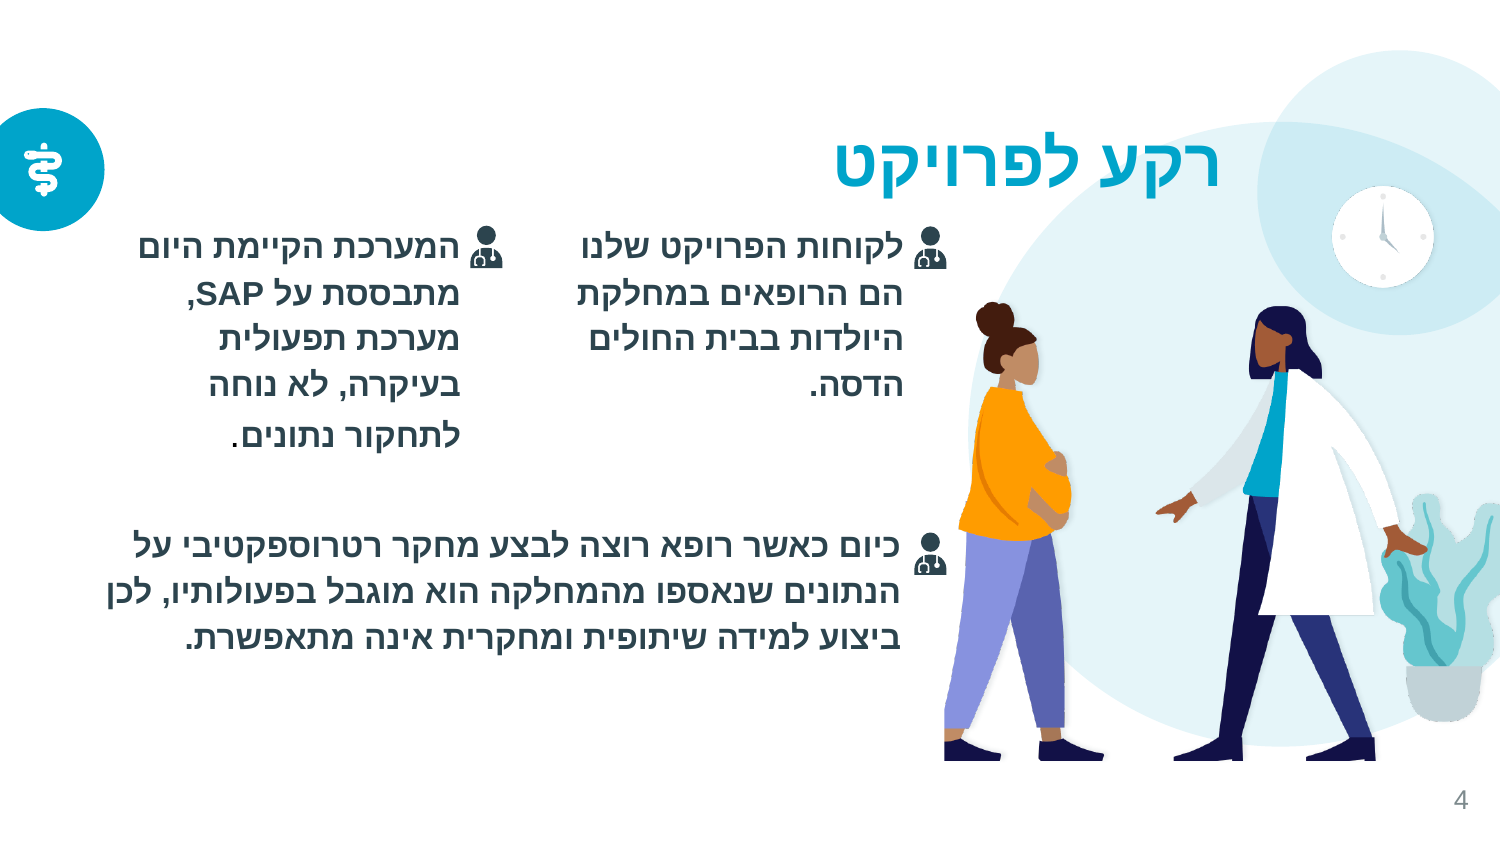

# רקע לפרויקט
המערכת הקיימת היום מתבססת על SAP,  מערכת תפעולית בעיקרה, לא נוחה לתחקור נתונים.
לקוחות הפרויקט שלנו הם הרופאים במחלקת היולדות בבית החולים הדסה.

כיום כאשר רופא רוצה לבצע מחקר רטרוספקטיבי על הנתונים שנאספו מהמחלקה הוא מוגבל בפעולותיו, לכן ביצוע למידה שיתופית ומחקרית אינה מתאפשרת.

4